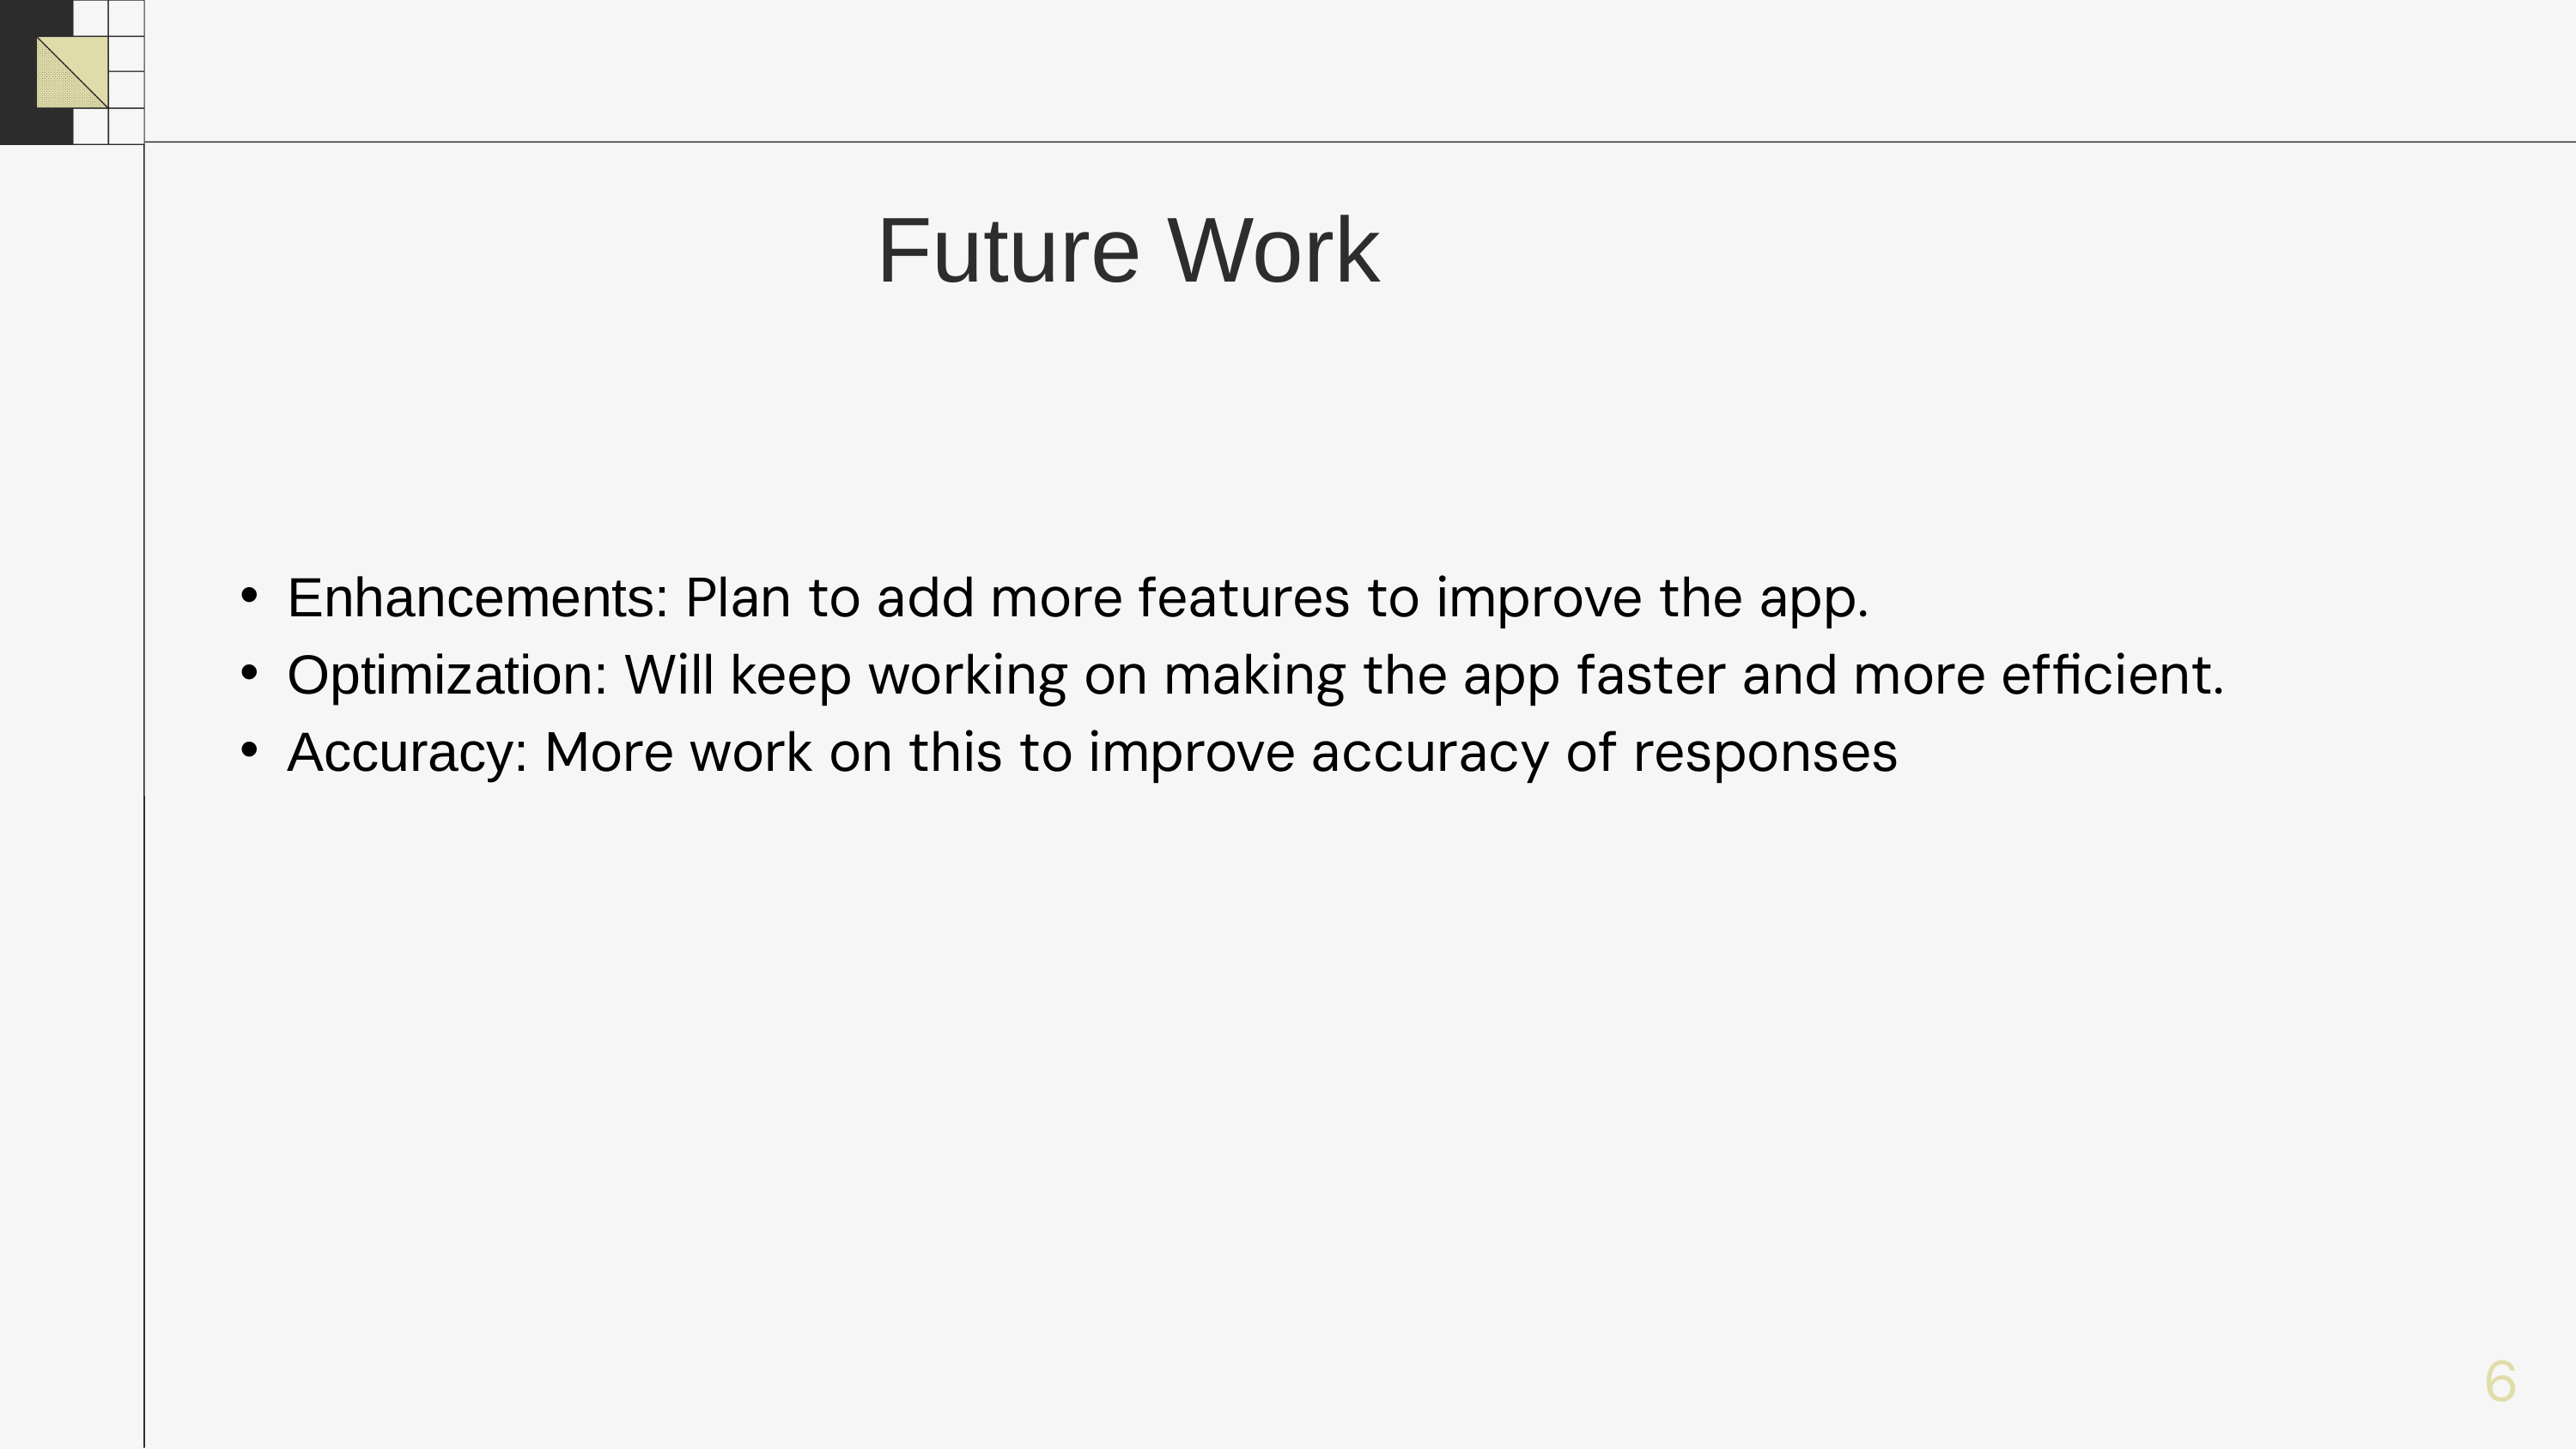

Future Work

Enhancements: Plan to add more features to improve the app.
Optimization: Will keep working on making the app faster and more efficient.
Accuracy: More work on this to improve accuracy of responses

6